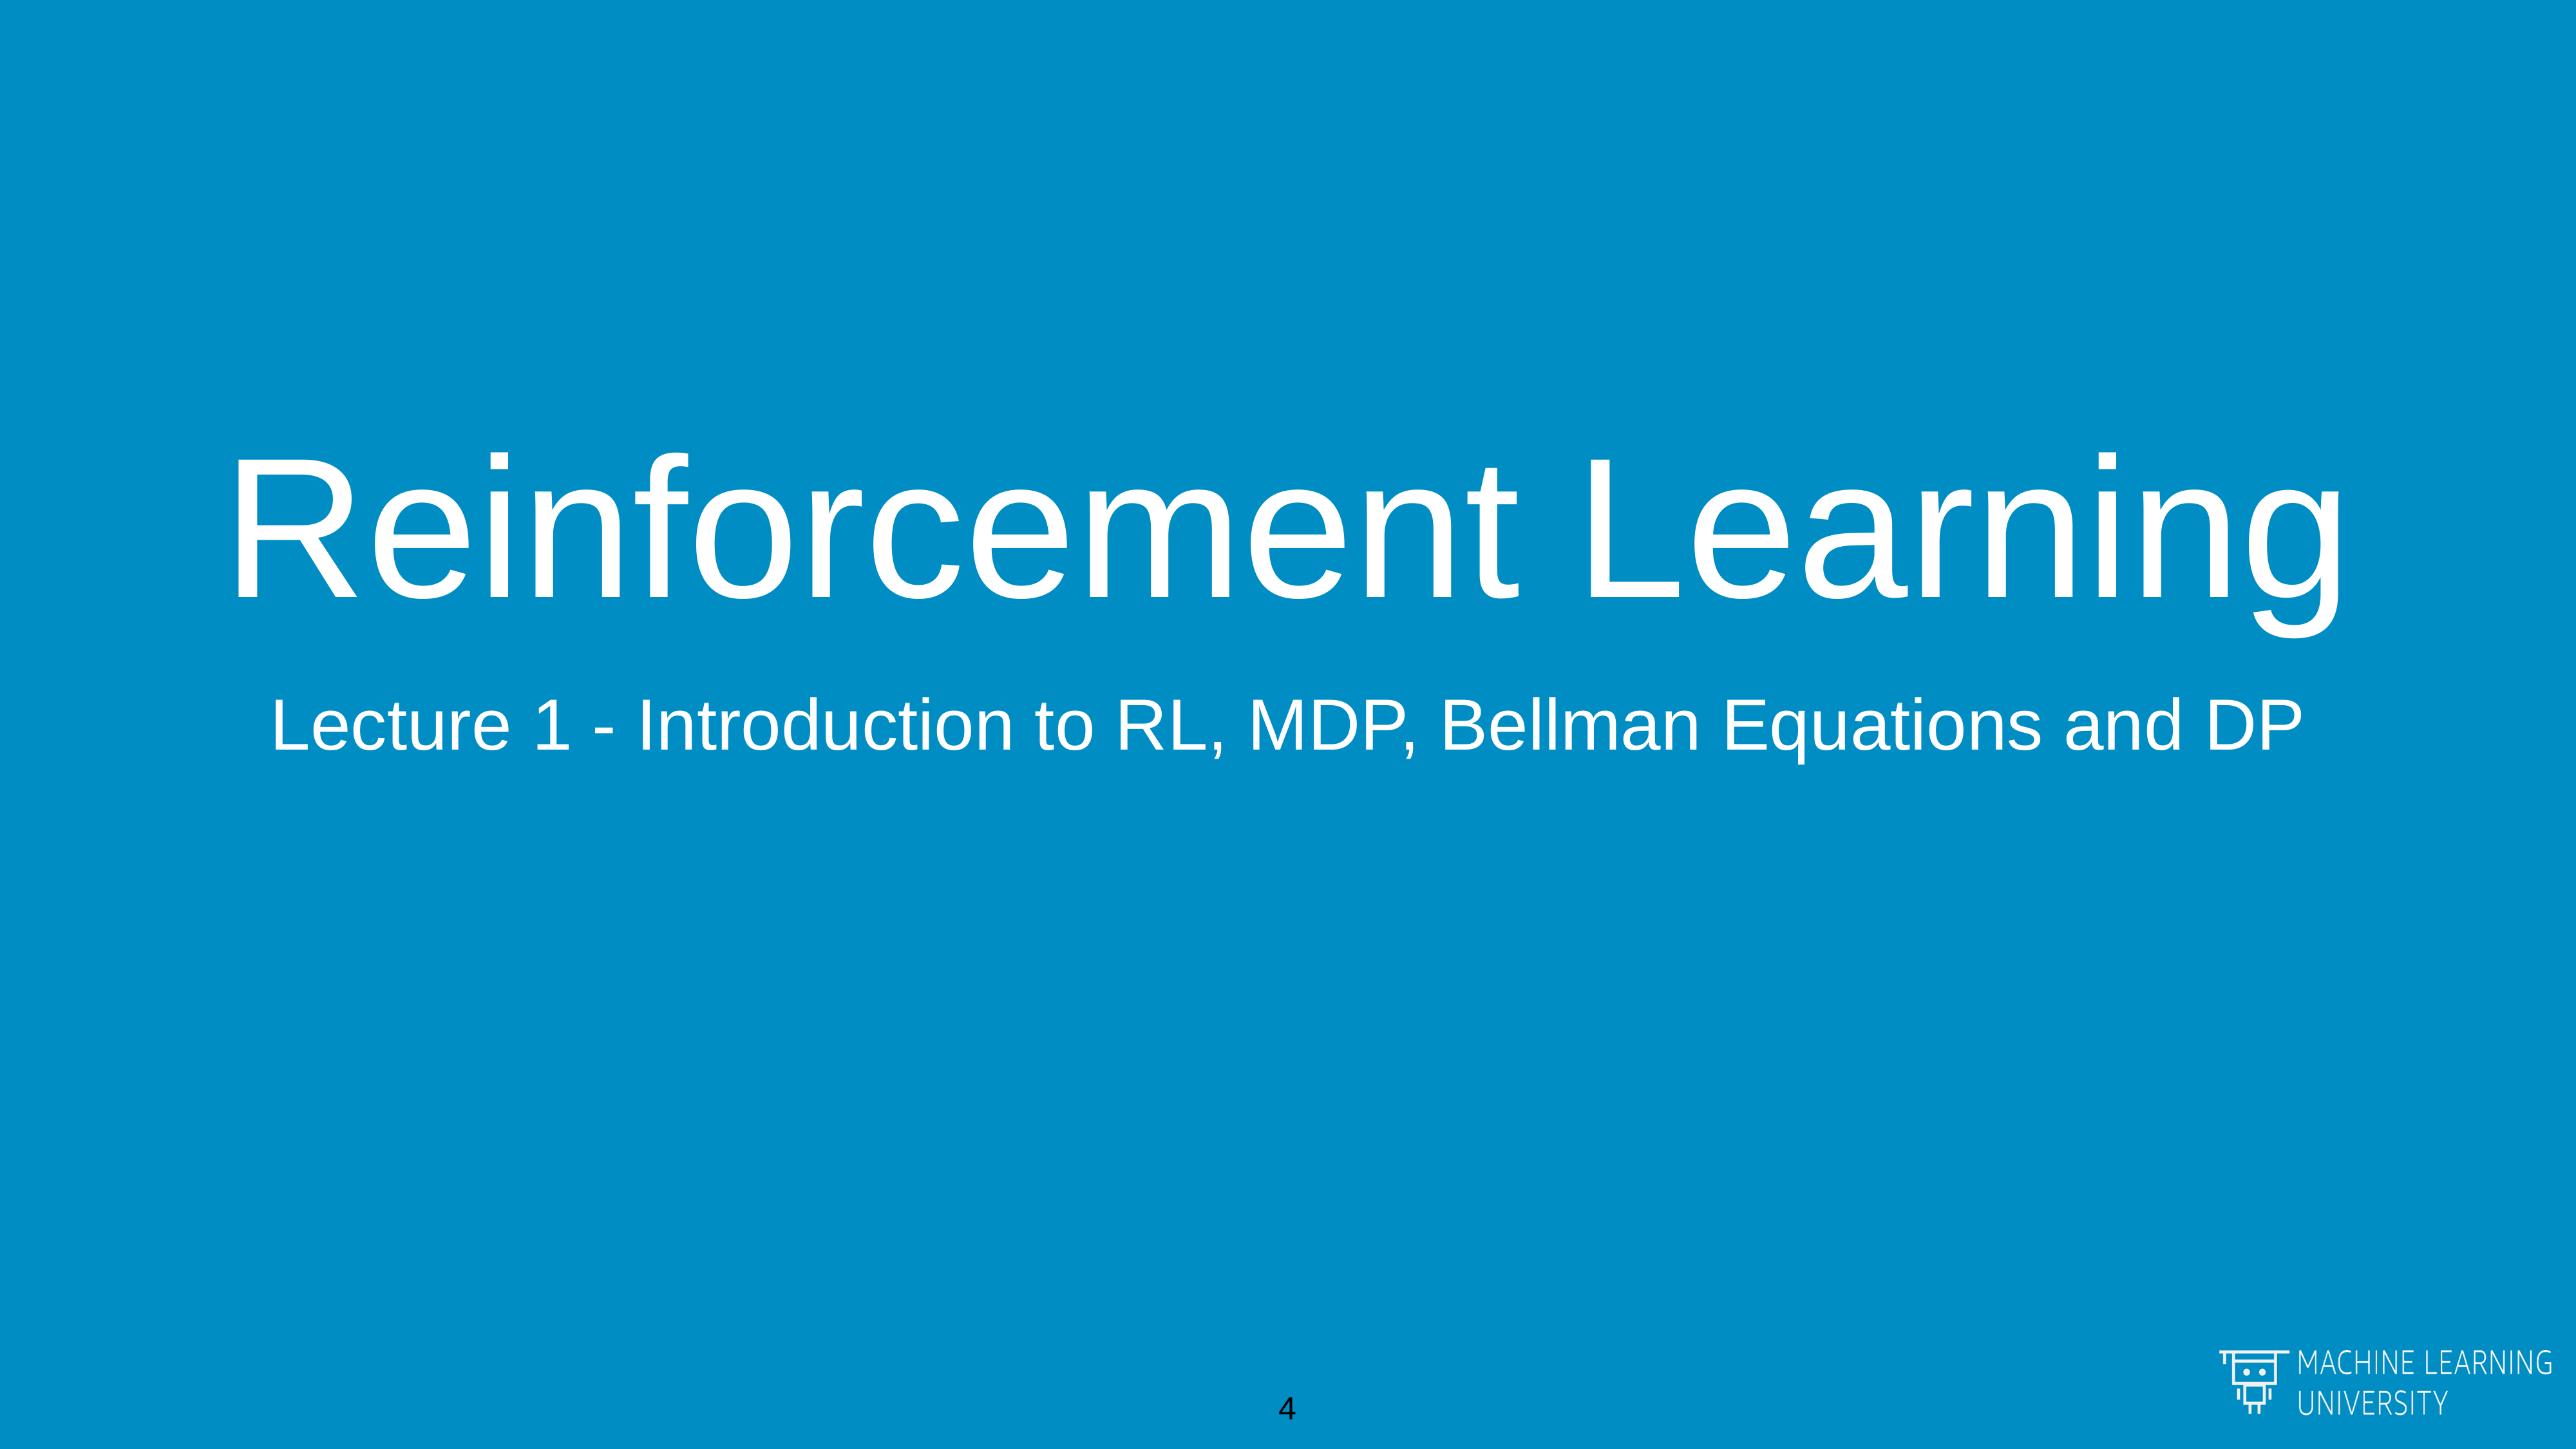

# Reinforcement Learning
Lecture 1 - Introduction to RL, MDP, Bellman Equations and DP
4